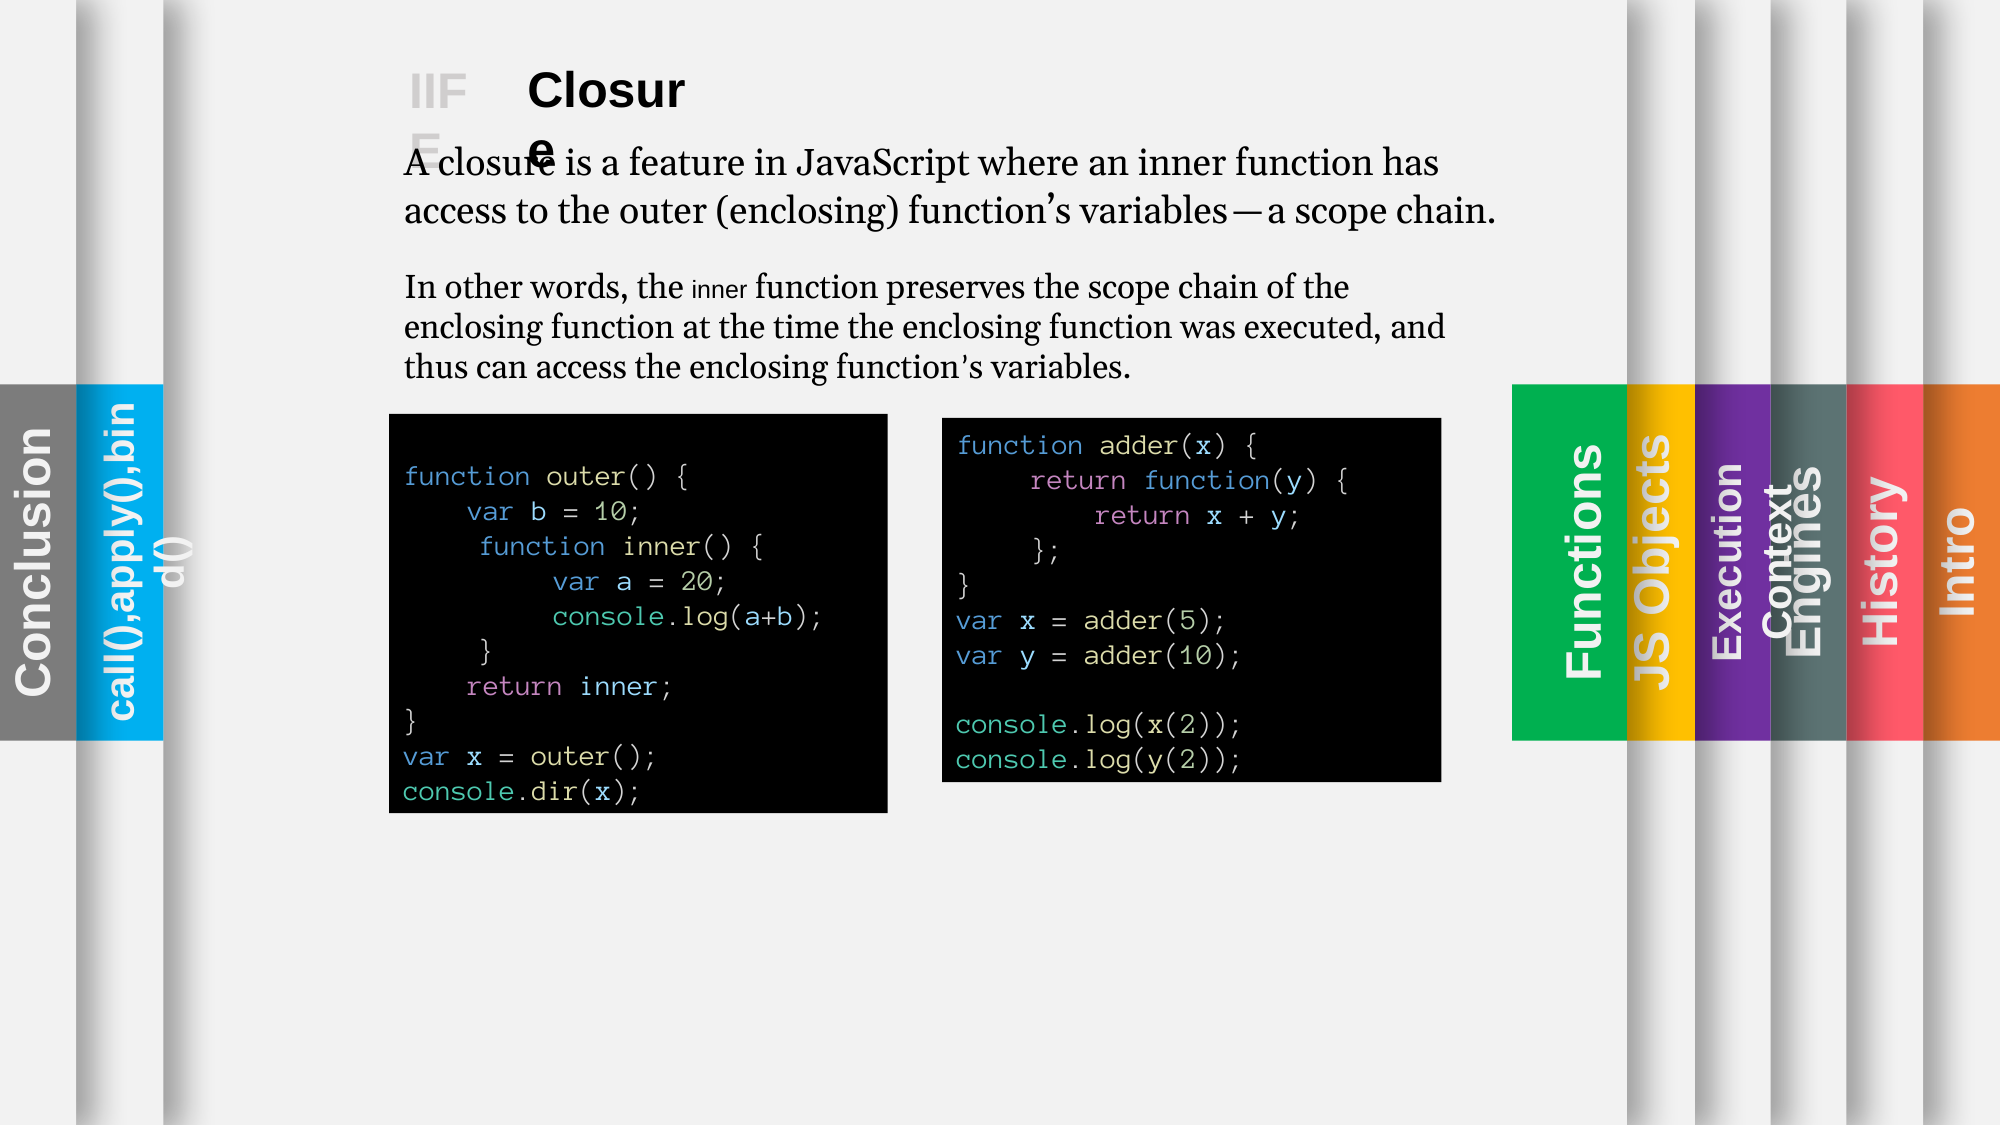

Engines

History

Intro

Conclusion

call(),apply(),bind()

Functions

JS Objects

Execution Context
Closure
IIFE
A closure is a feature in JavaScript where an inner function has access to the outer (enclosing) function’s variables — a scope chain.
In other words, the inner function preserves the scope chain of the enclosing function at the time the enclosing function was executed, and thus can access the enclosing function’s variables.
function outer() {
    var b = 10;
function inner() {
var a = 20;
console.log(a+b);
}
    return inner;
}
var x = outer();
console.dir(x);
function adder(x) {
return function(y) {
    return x + y;
};
}
var x = adder(5);
var y = adder(10);

console.log(x(2));
console.log(y(2));